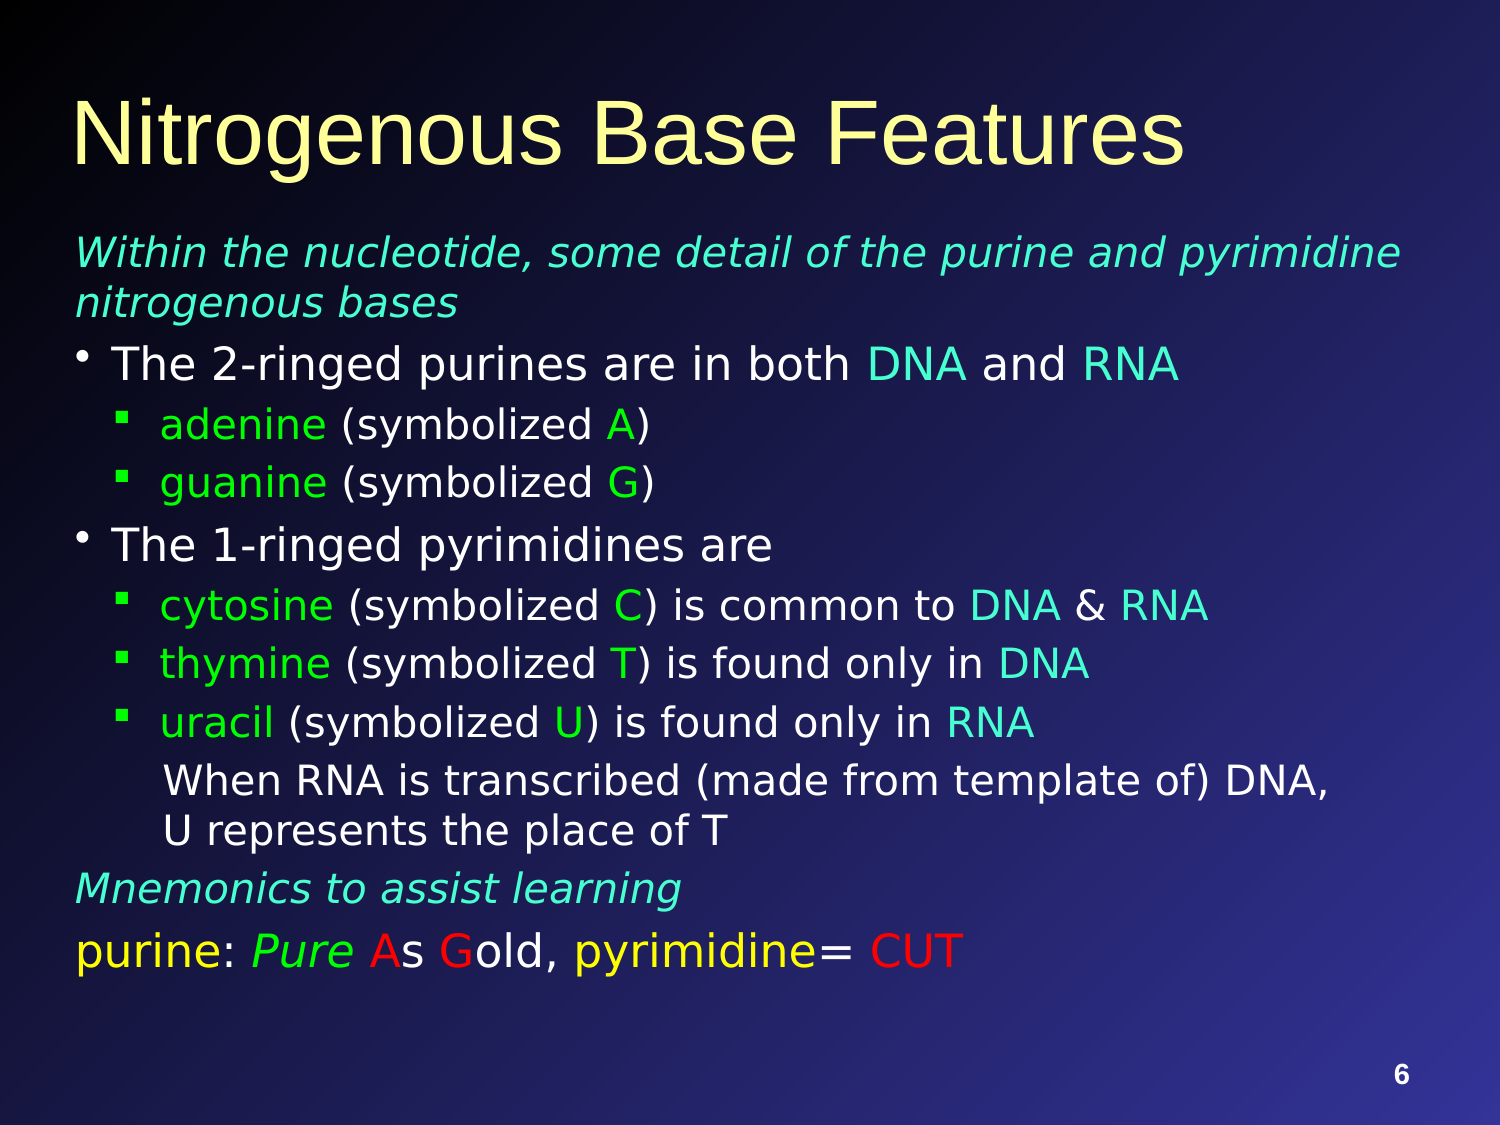

# Nitrogenous Base Features
Within the nucleotide, some detail of the purine and pyrimidine nitrogenous bases
The 2-ringed purines are in both DNA and RNA
adenine (symbolized A)
guanine (symbolized G)
The 1-ringed pyrimidines are
cytosine (symbolized C) is common to DNA & RNA
thymine (symbolized T) is found only in DNA
uracil (symbolized U) is found only in RNA
When RNA is transcribed (made from template of) DNA,
U represents the place of T
Mnemonics to assist learning
purine: Pure As Gold, pyrimidine= CUT
6